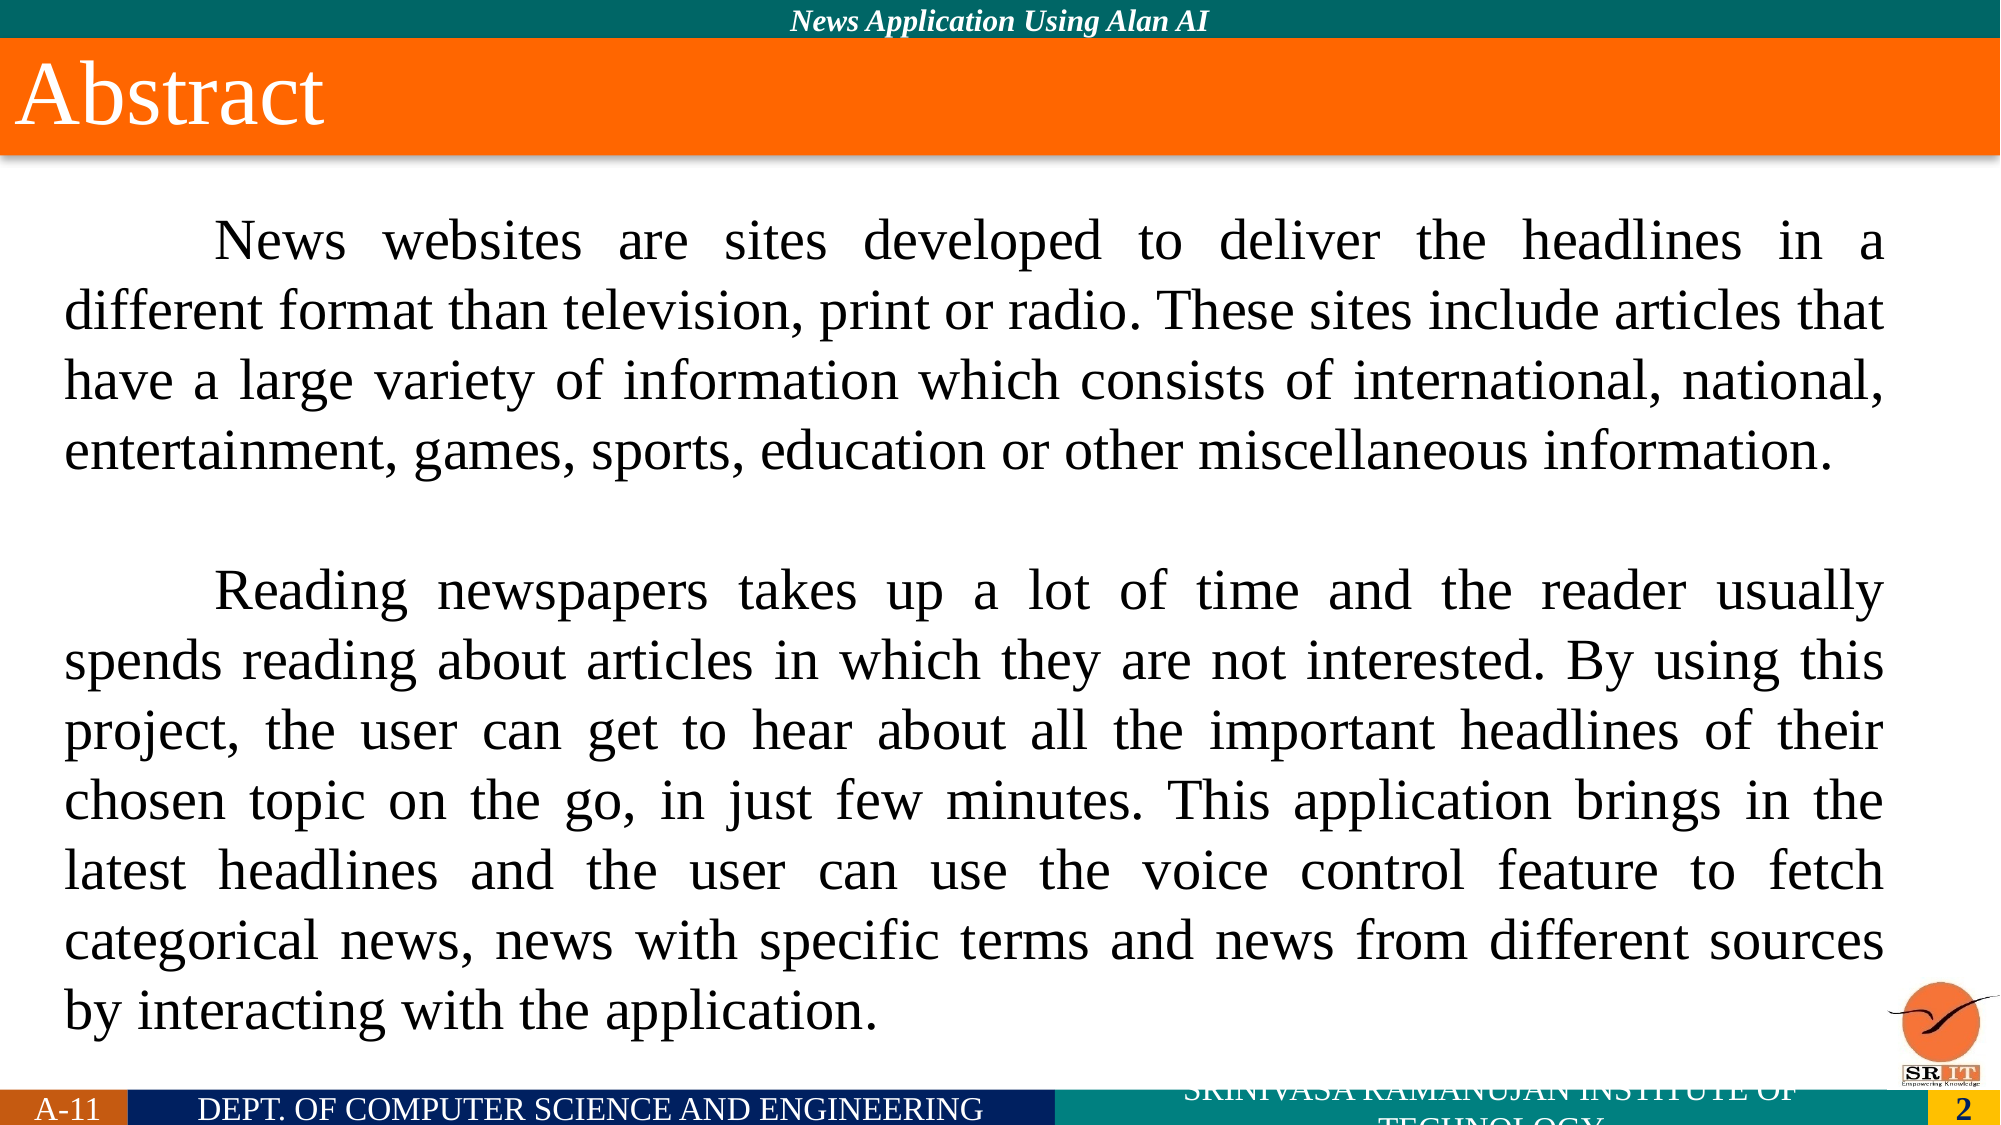

# Abstract

	News websites are sites developed to deliver the headlines in a different format than television, print or radio. These sites include articles that have a large variety of information which consists of international, national, entertainment, games, sports, education or other miscellaneous information.

	Reading newspapers takes up a lot of time and the reader usually spends reading about articles in which they are not interested. By using this project, the user can get to hear about all the important headlines of their chosen topic on the go, in just few minutes. This application brings in the latest headlines and the user can use the voice control feature to fetch categorical news, news with specific terms and news from different sources by interacting with the application.